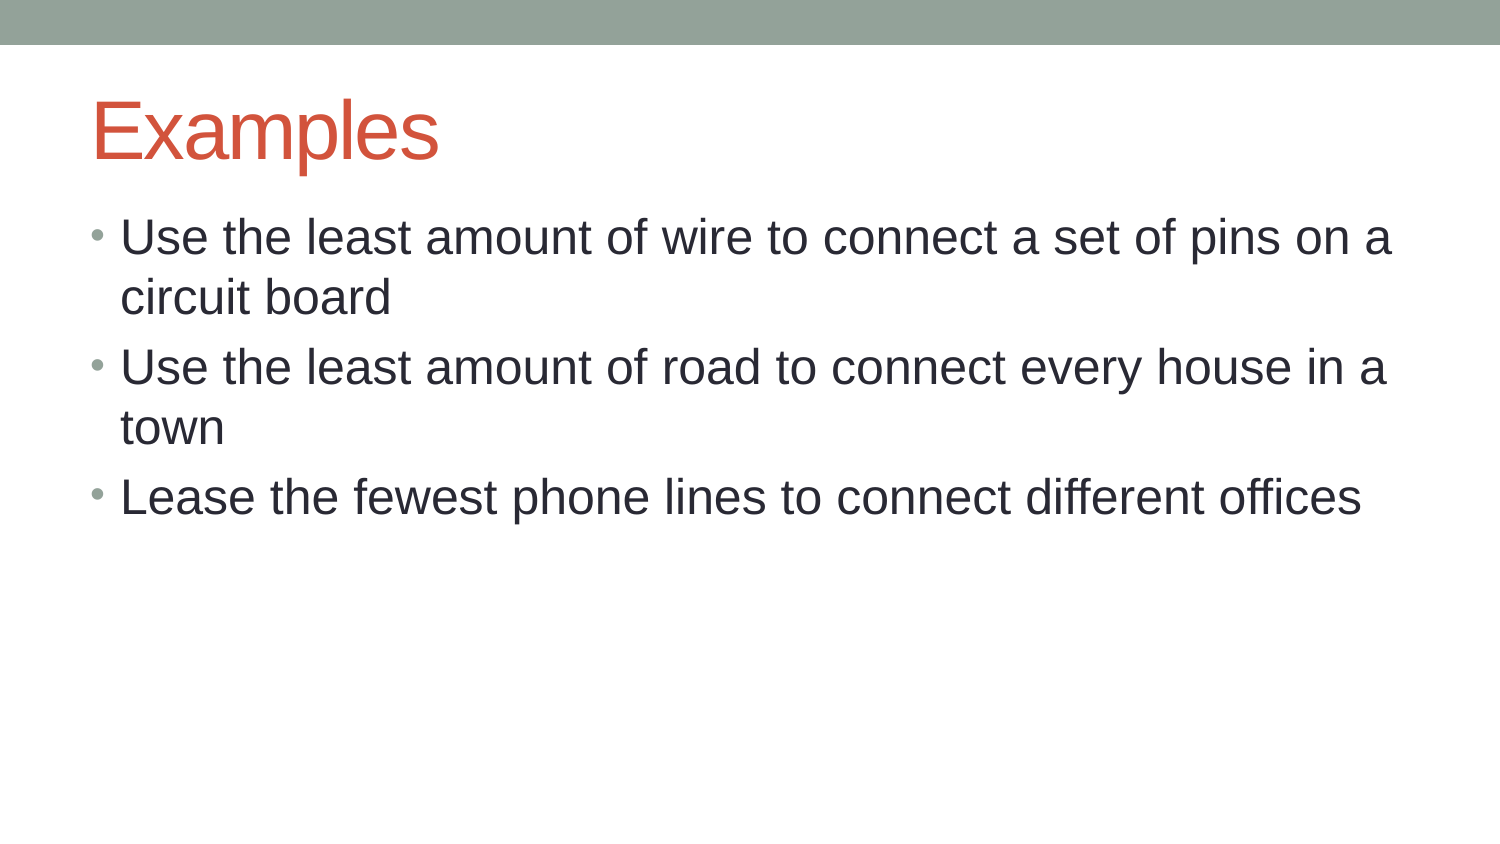

# Examples
Use the least amount of wire to connect a set of pins on a circuit board
Use the least amount of road to connect every house in a town
Lease the fewest phone lines to connect different offices